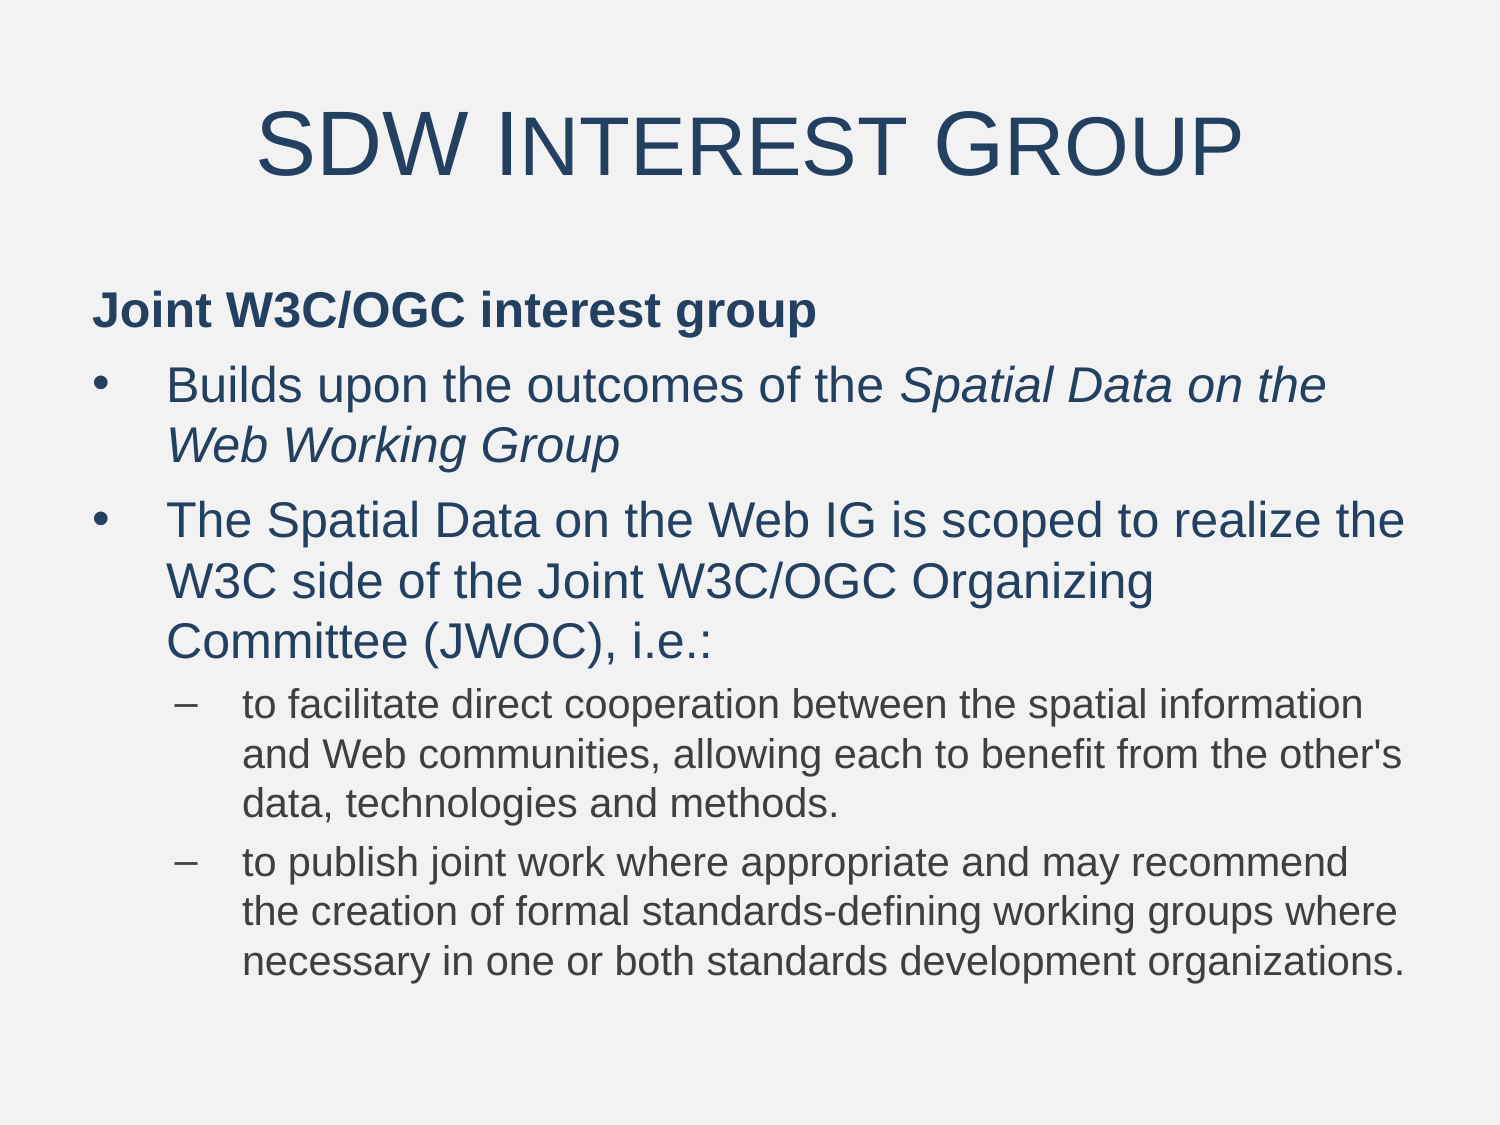

# SDW INTEREST GROUP
Joint W3C/OGC interest group
Builds upon the outcomes of the Spatial Data on the Web Working Group
The Spatial Data on the Web IG is scoped to realize the W3C side of the Joint W3C/OGC Organizing Committee (JWOC), i.e.:
to facilitate direct cooperation between the spatial information and Web communities, allowing each to benefit from the other's data, technologies and methods.
to publish joint work where appropriate and may recommend the creation of formal standards-defining working groups where necessary in one or both standards development organizations.